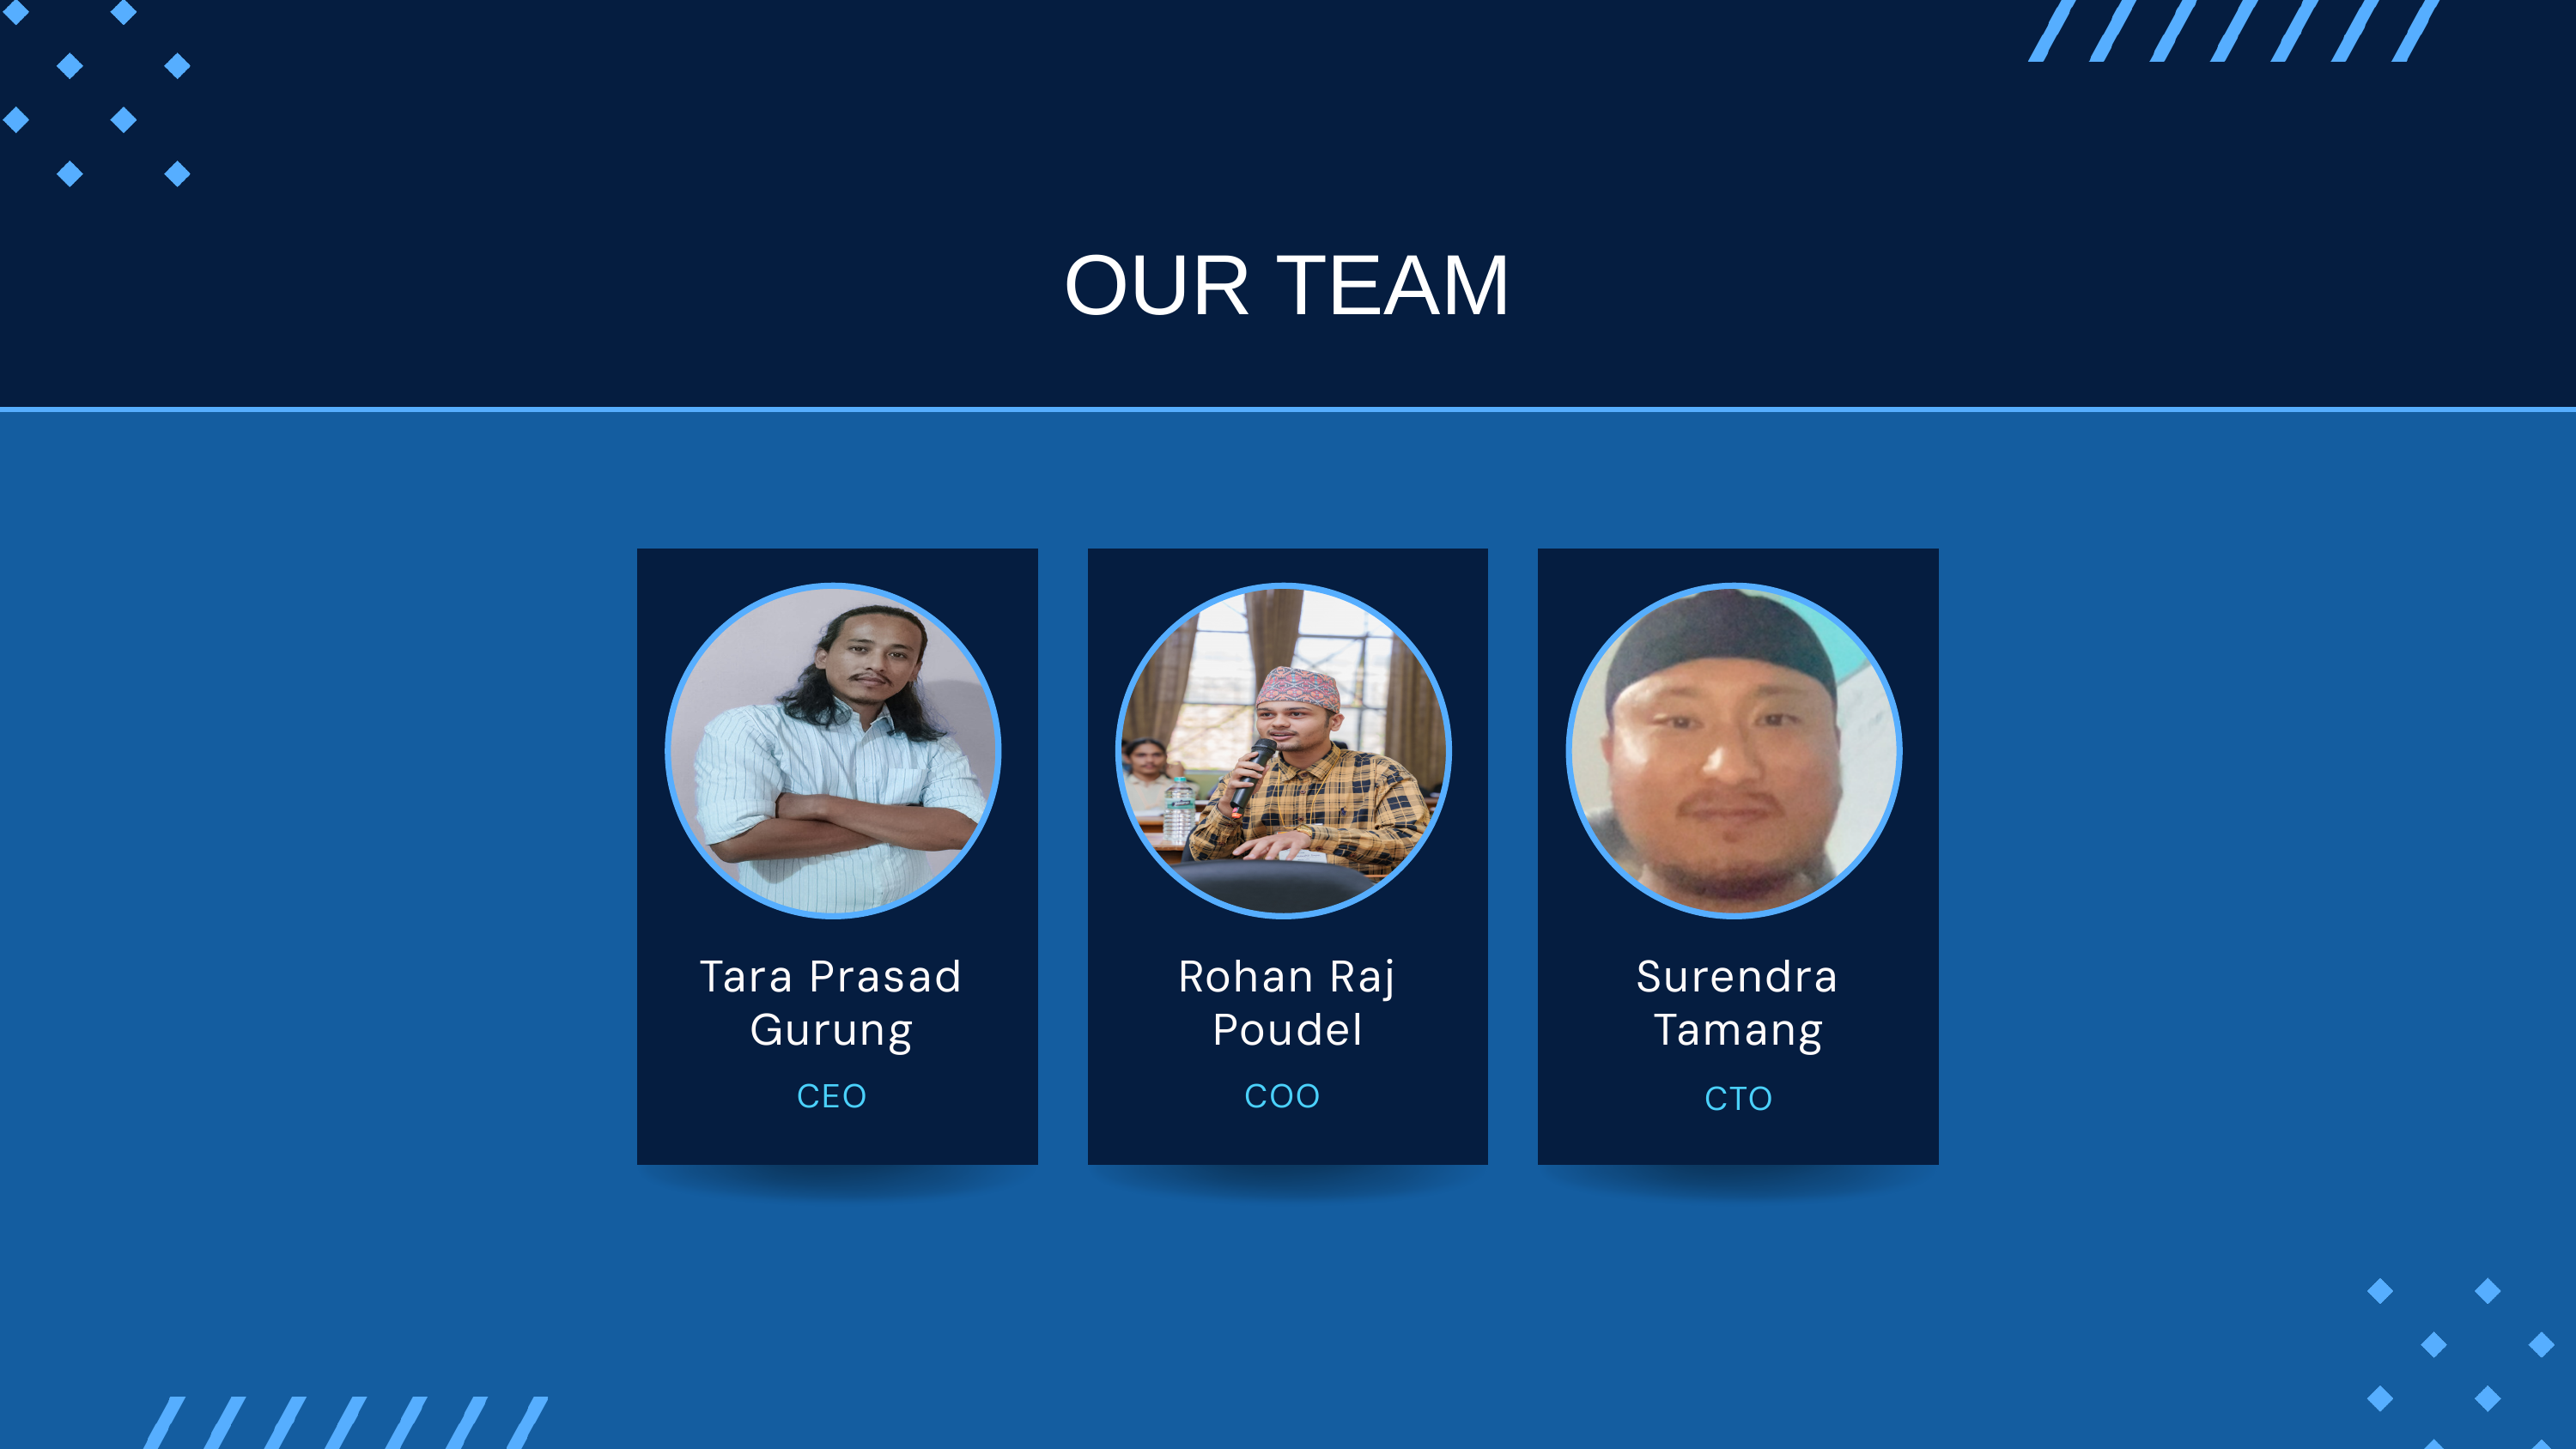

OUR TEAM

Tara Prasad Gurung
Rohan Raj Poudel
Surendra Tamang
CEO
COO
CTO